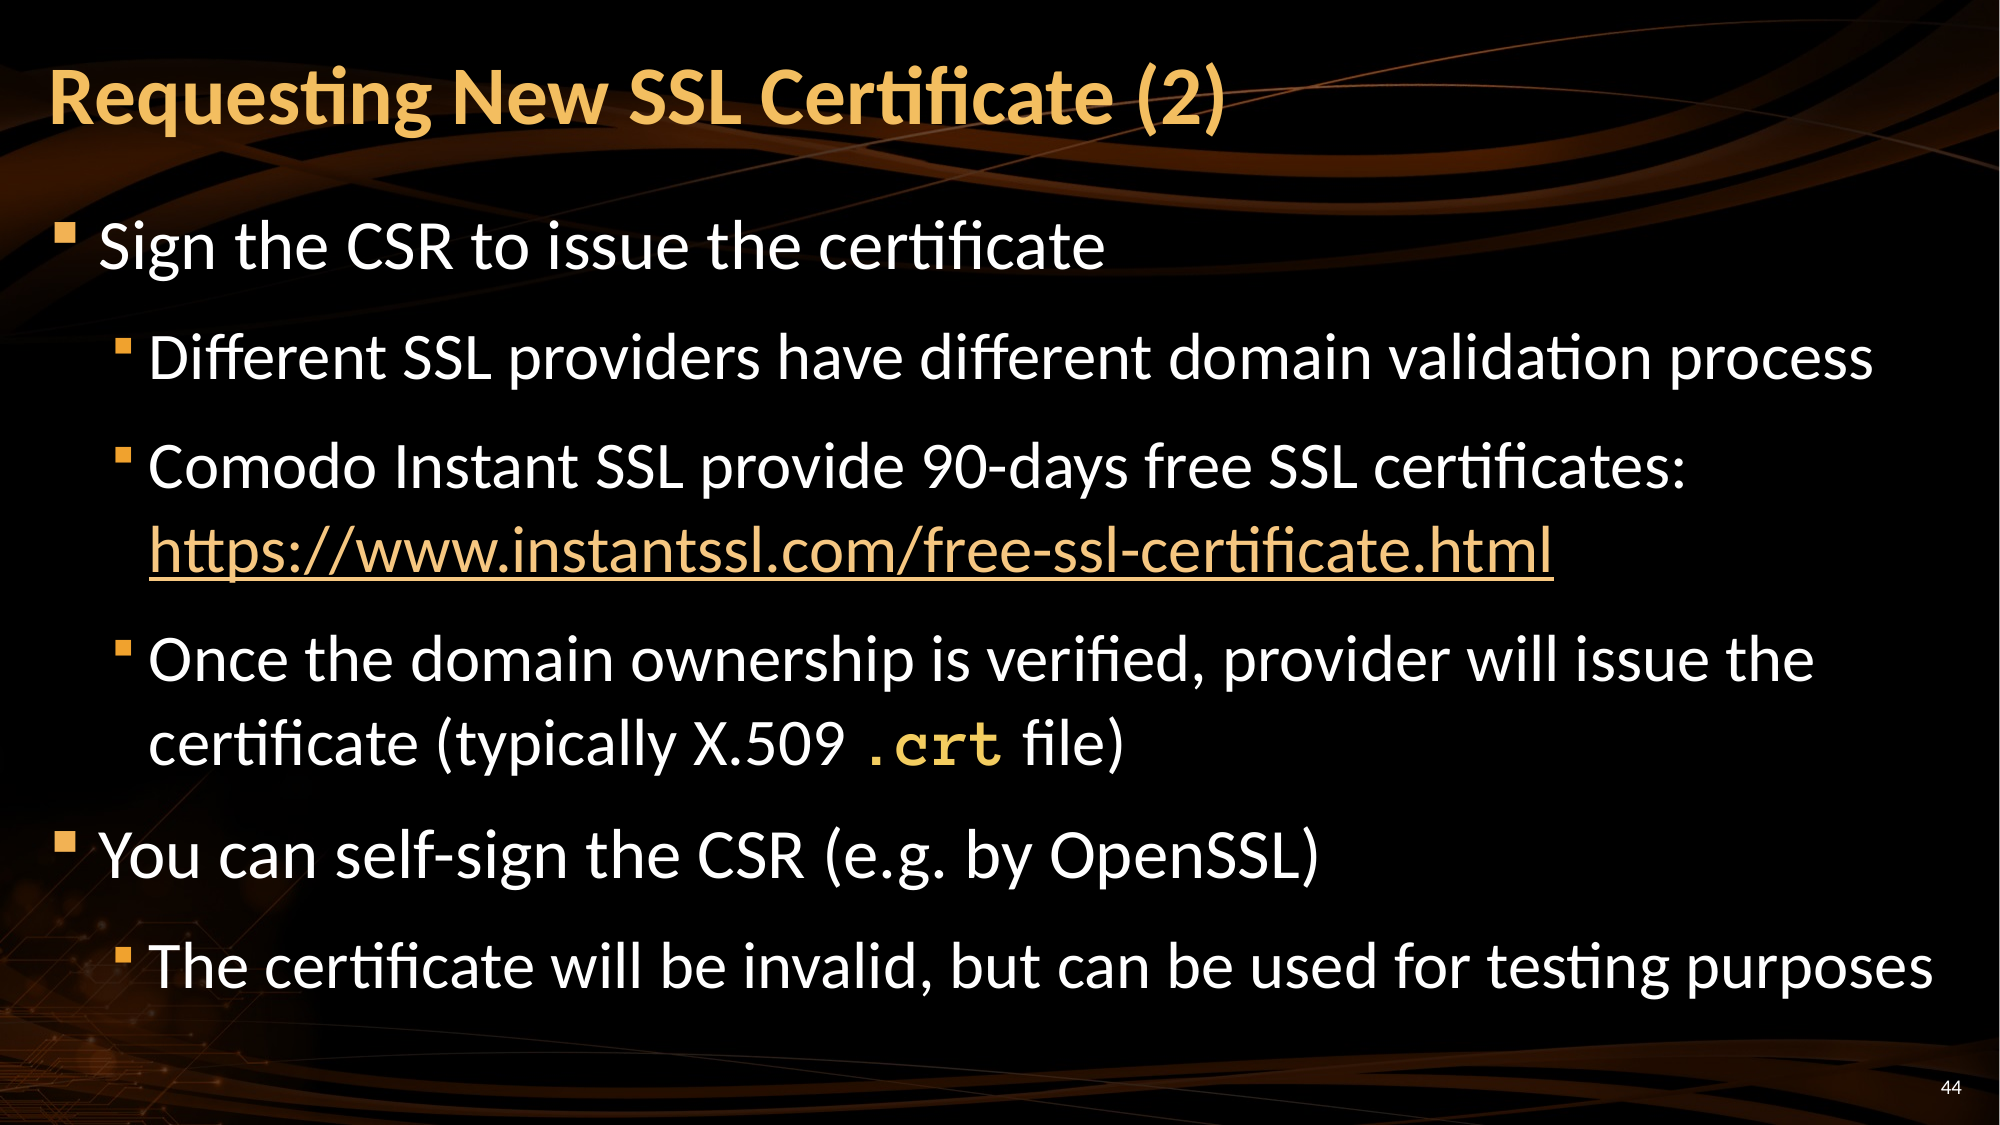

# Requesting New SSL Certificate (2)
Sign the CSR to issue the certificate
Different SSL providers have different domain validation process
Comodo Instant SSL provide 90-days free SSL certificates: https://www.instantssl.com/free-ssl-certificate.html
Once the domain ownership is verified, provider will issue the certificate (typically X.509 .crt file)
You can self-sign the CSR (e.g. by OpenSSL)
The certificate will be invalid, but can be used for testing purposes
44